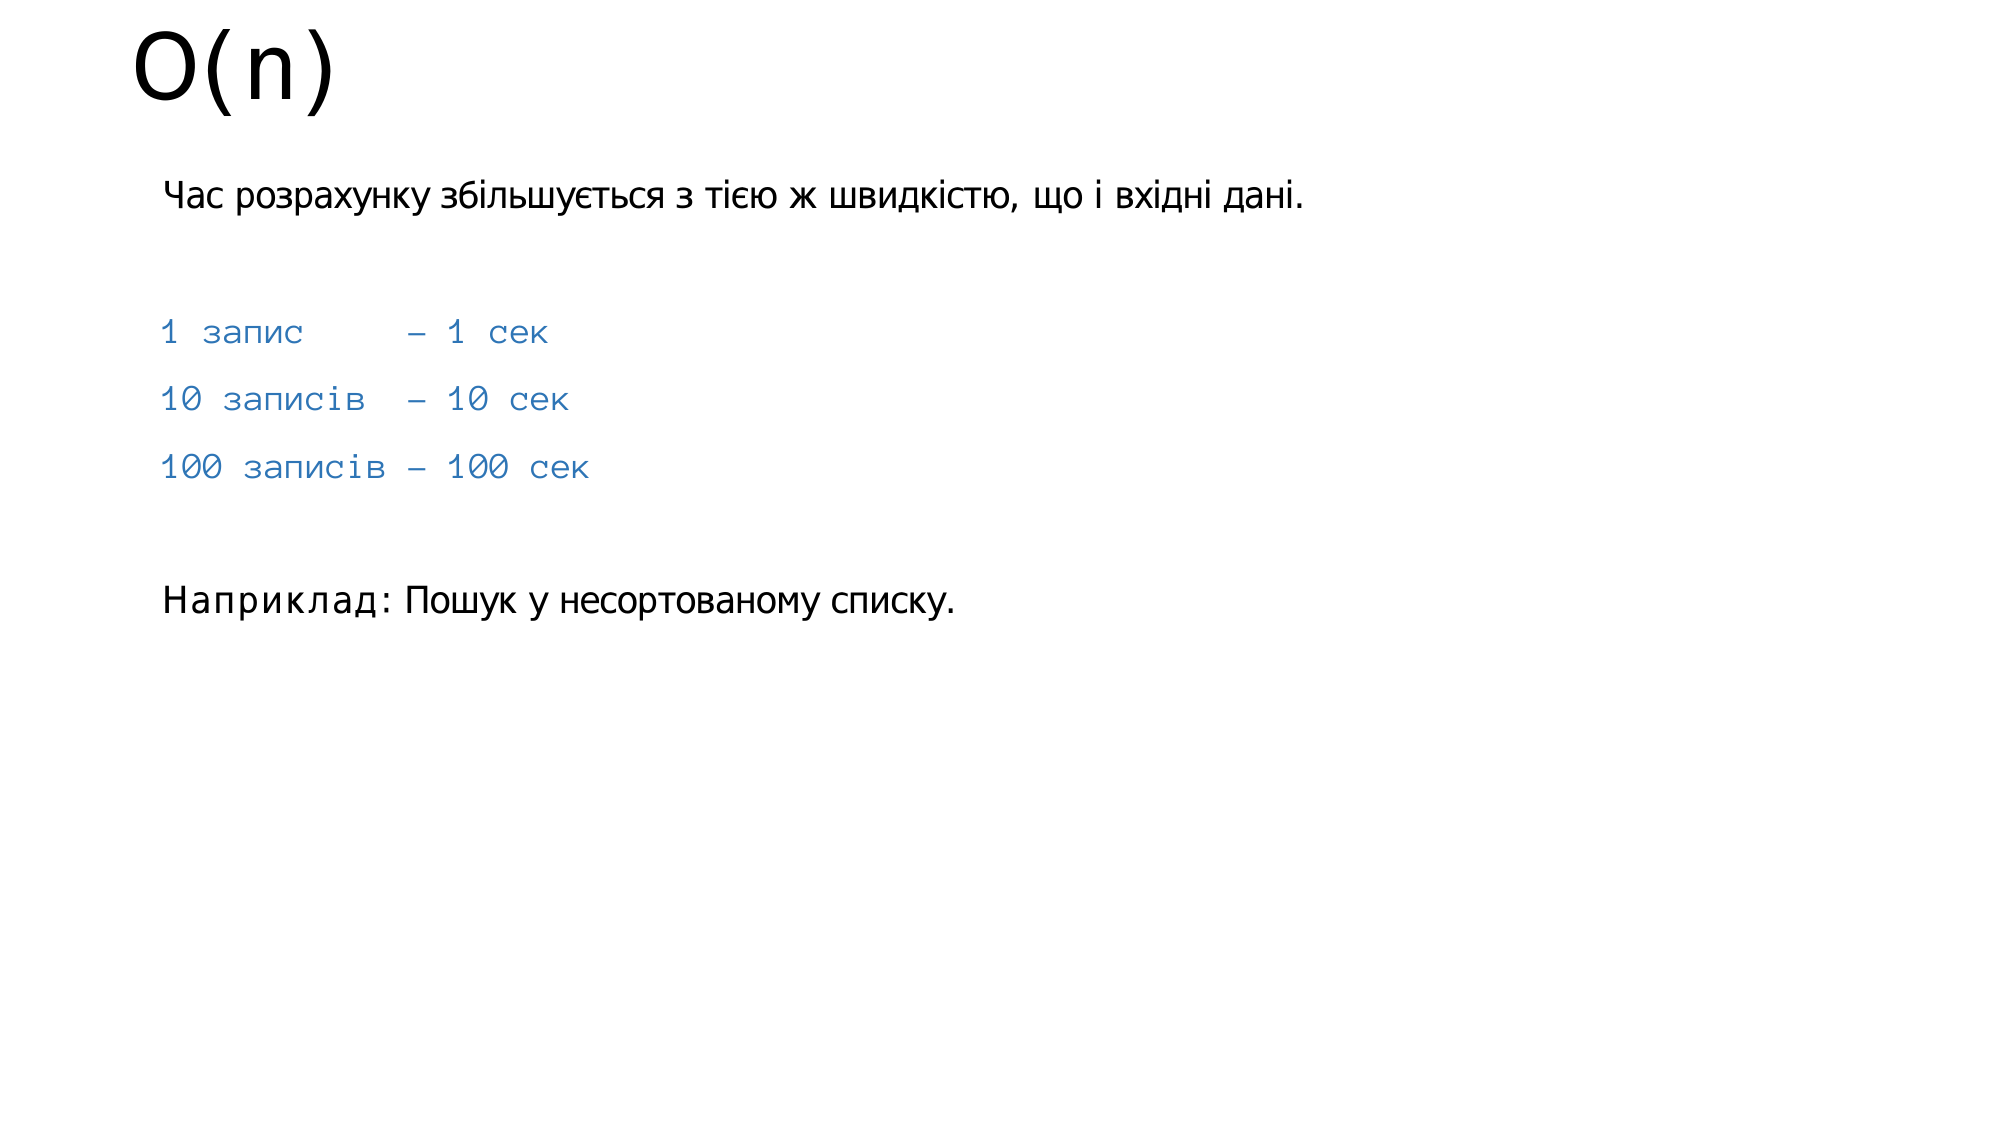

# O(n)
Час розрахунку збільшується з тією ж швидкістю, що і вхідні дані.

1 запис     - 1 сек
10 записів  - 10 сек
100 записів - 100 сек

Наприклад: Пошук у несортованому списку.